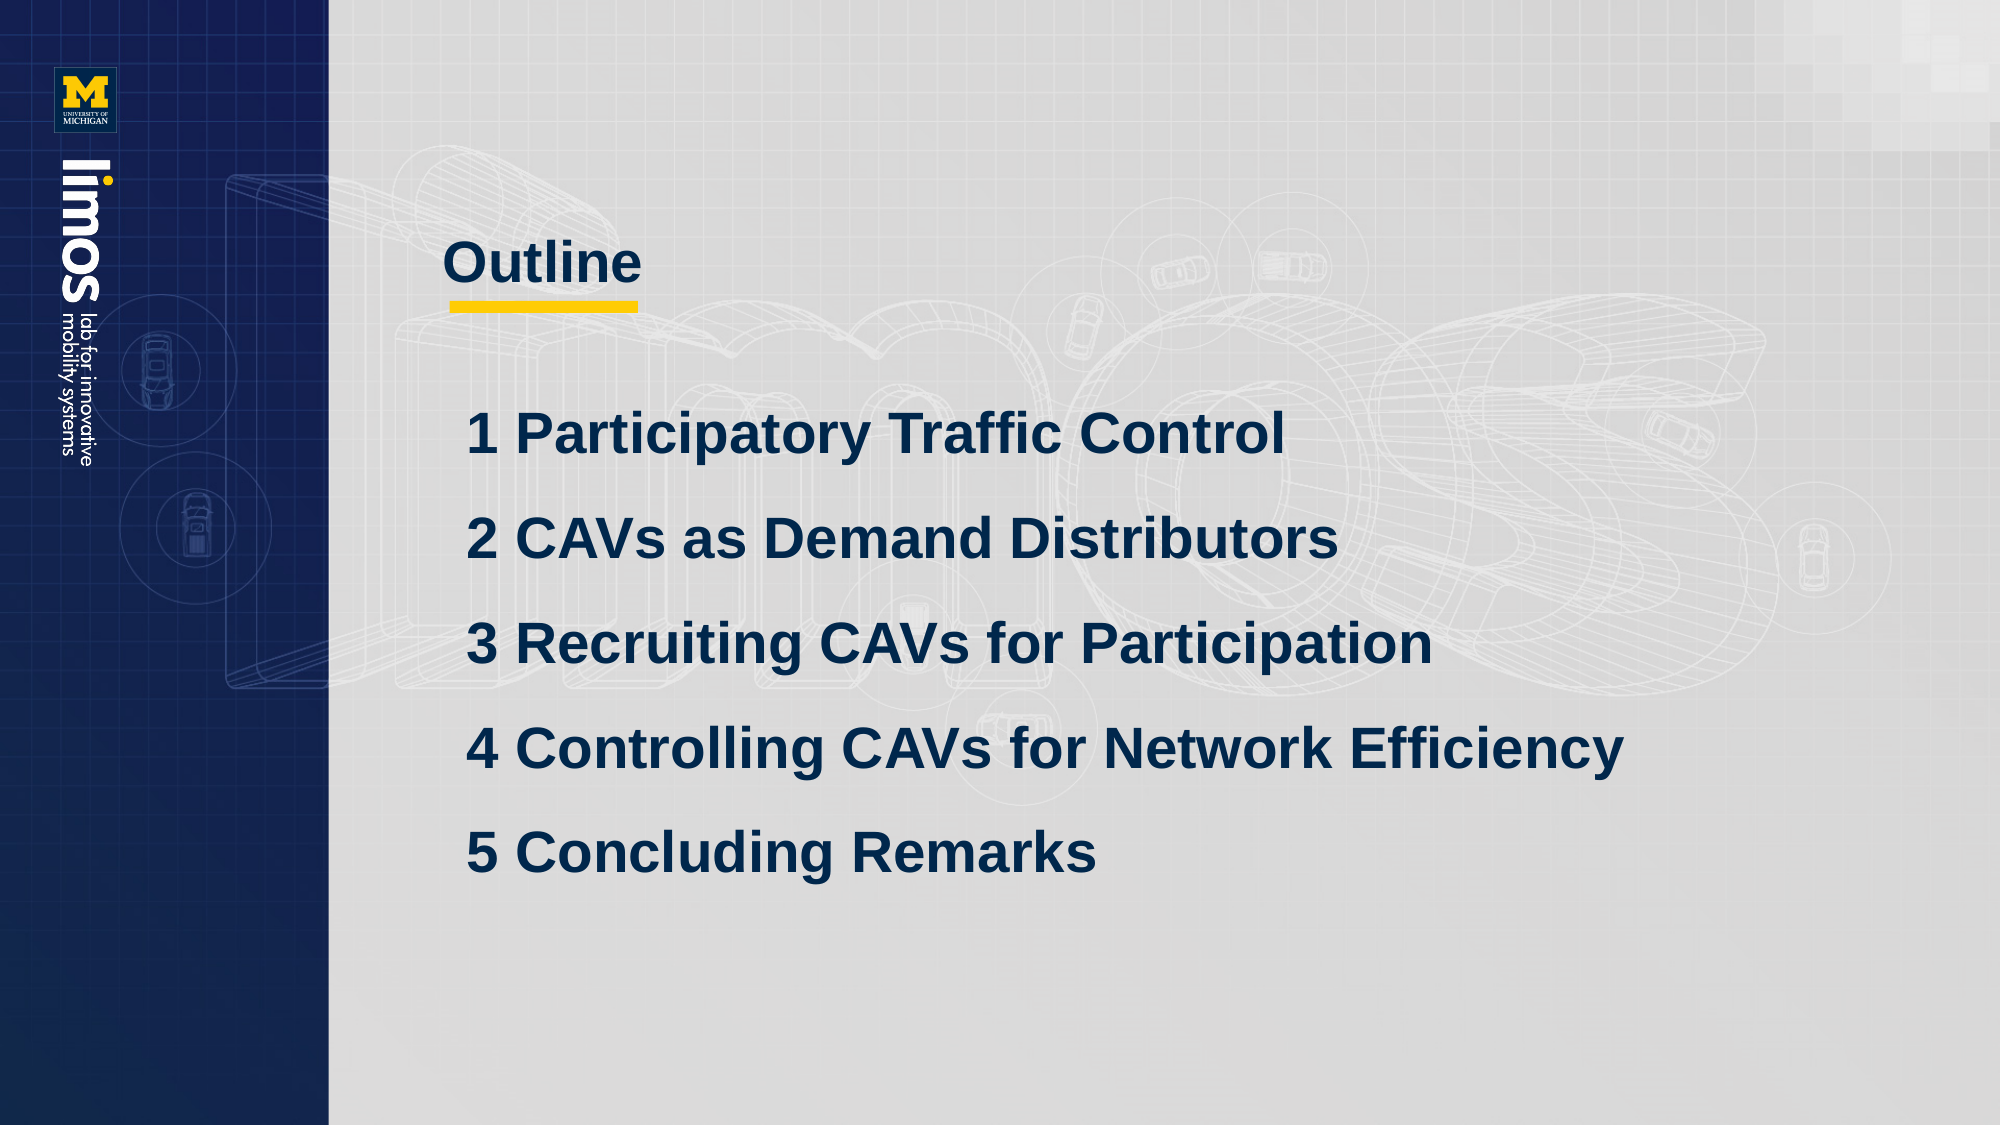

# 1 Participatory Traffic Control 2 CAVs as Demand Distributors 3 Recruiting CAVs for Participation 4 Controlling CAVs for Network Efficiency 5 Concluding Remarks